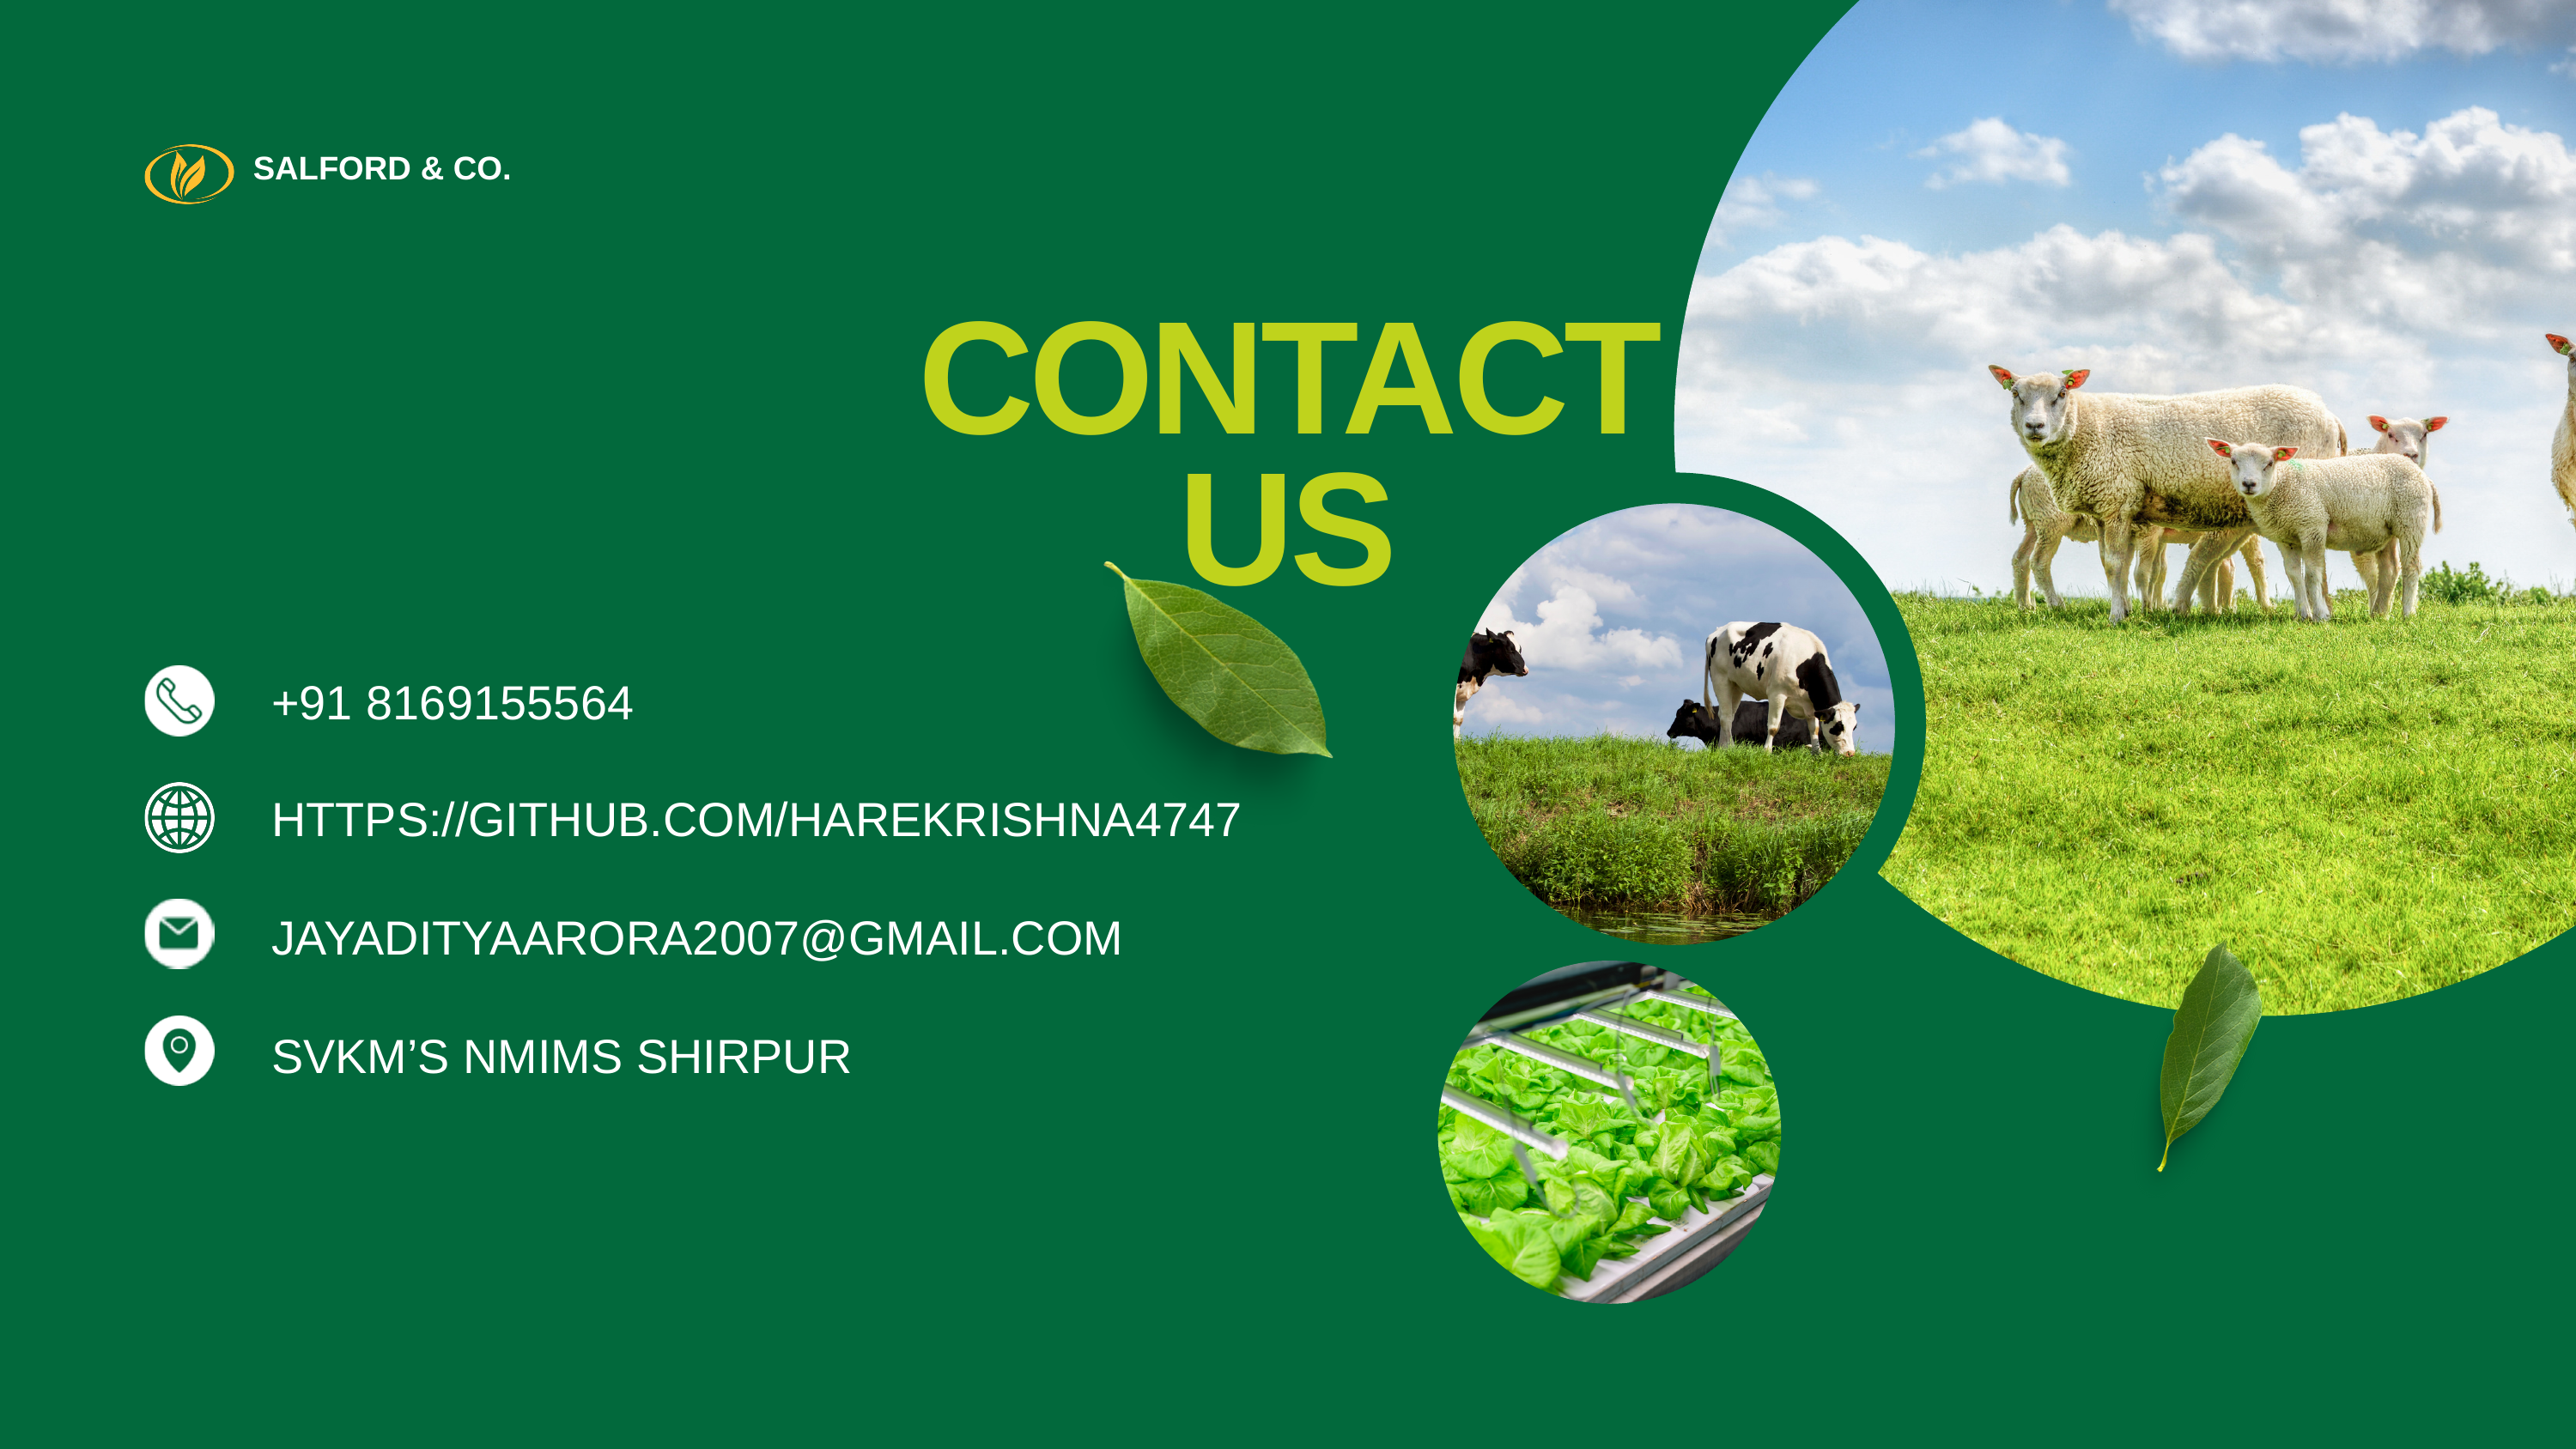

SALFORD & CO.
CONTACT US

+91 8169155564

HTTPS://GITHUB.COM/HAREKRISHNA4747

JAYADITYAARORA2007@GMAIL.COM

SVKM’S NMIMS SHIRPUR